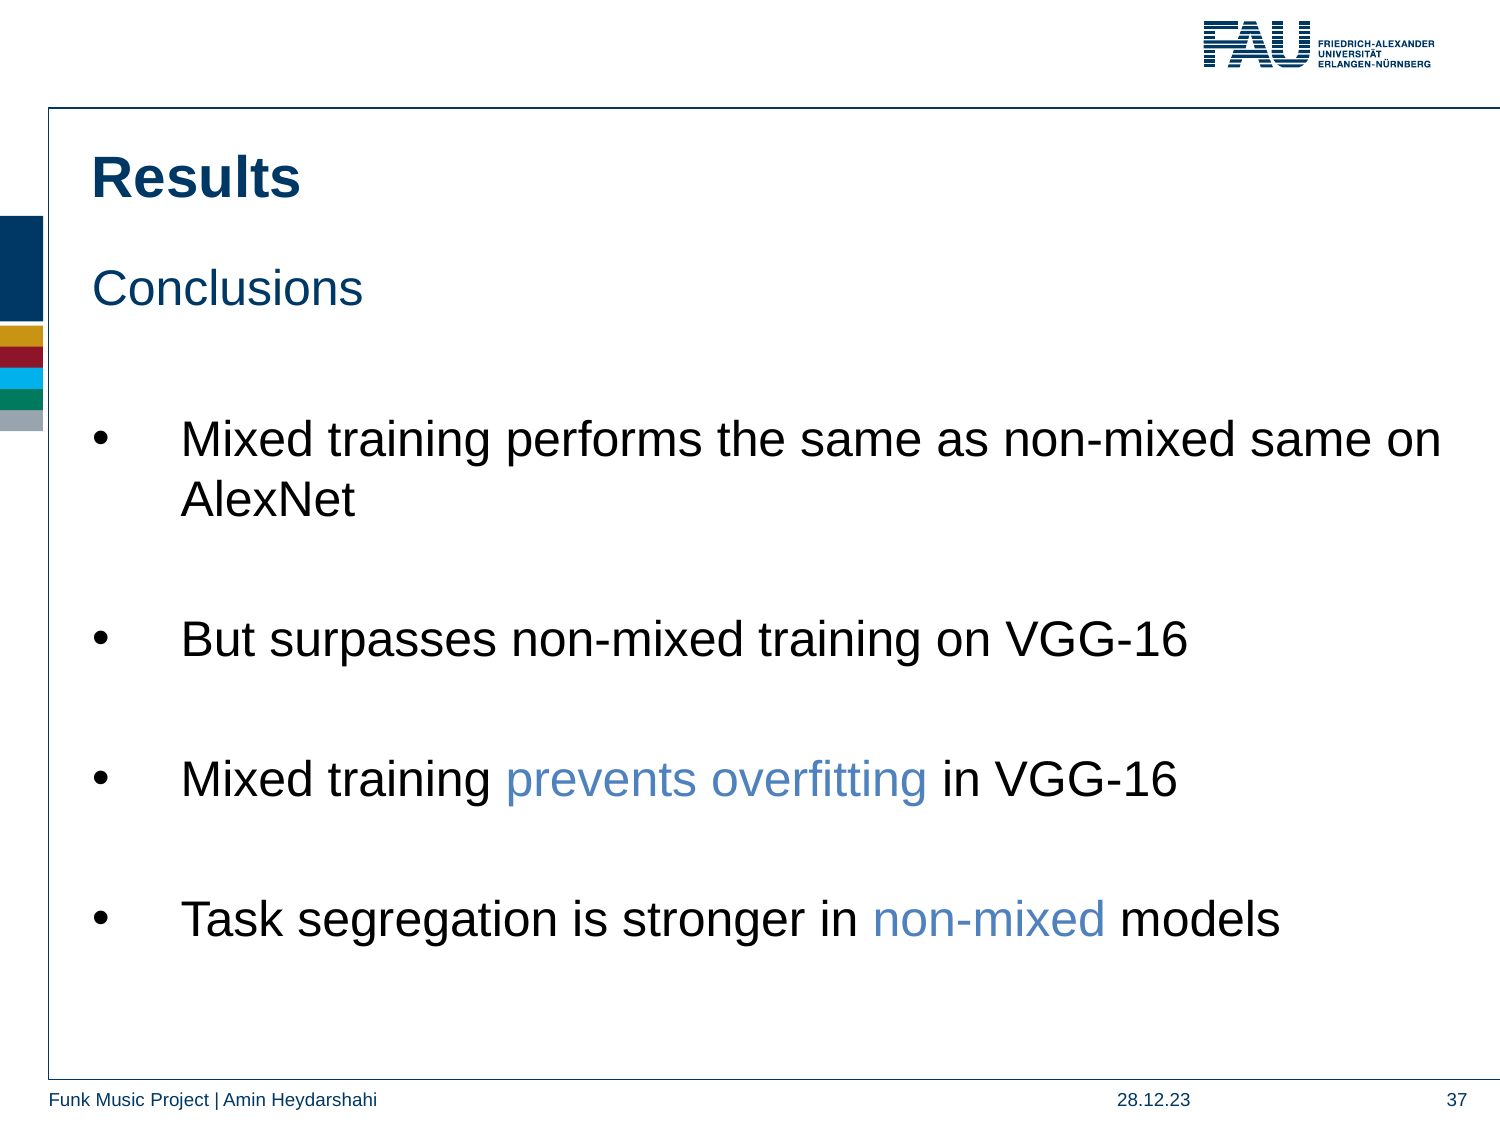

Results
Conclusions

Mixed training performs the same as non-mixed same on AlexNet

But surpasses non-mixed training on VGG-16

Mixed training prevents overfitting in VGG-16

Task segregation is stronger in non-mixed models
28.12.23
37
Funk Music Project | Amin Heydarshahi